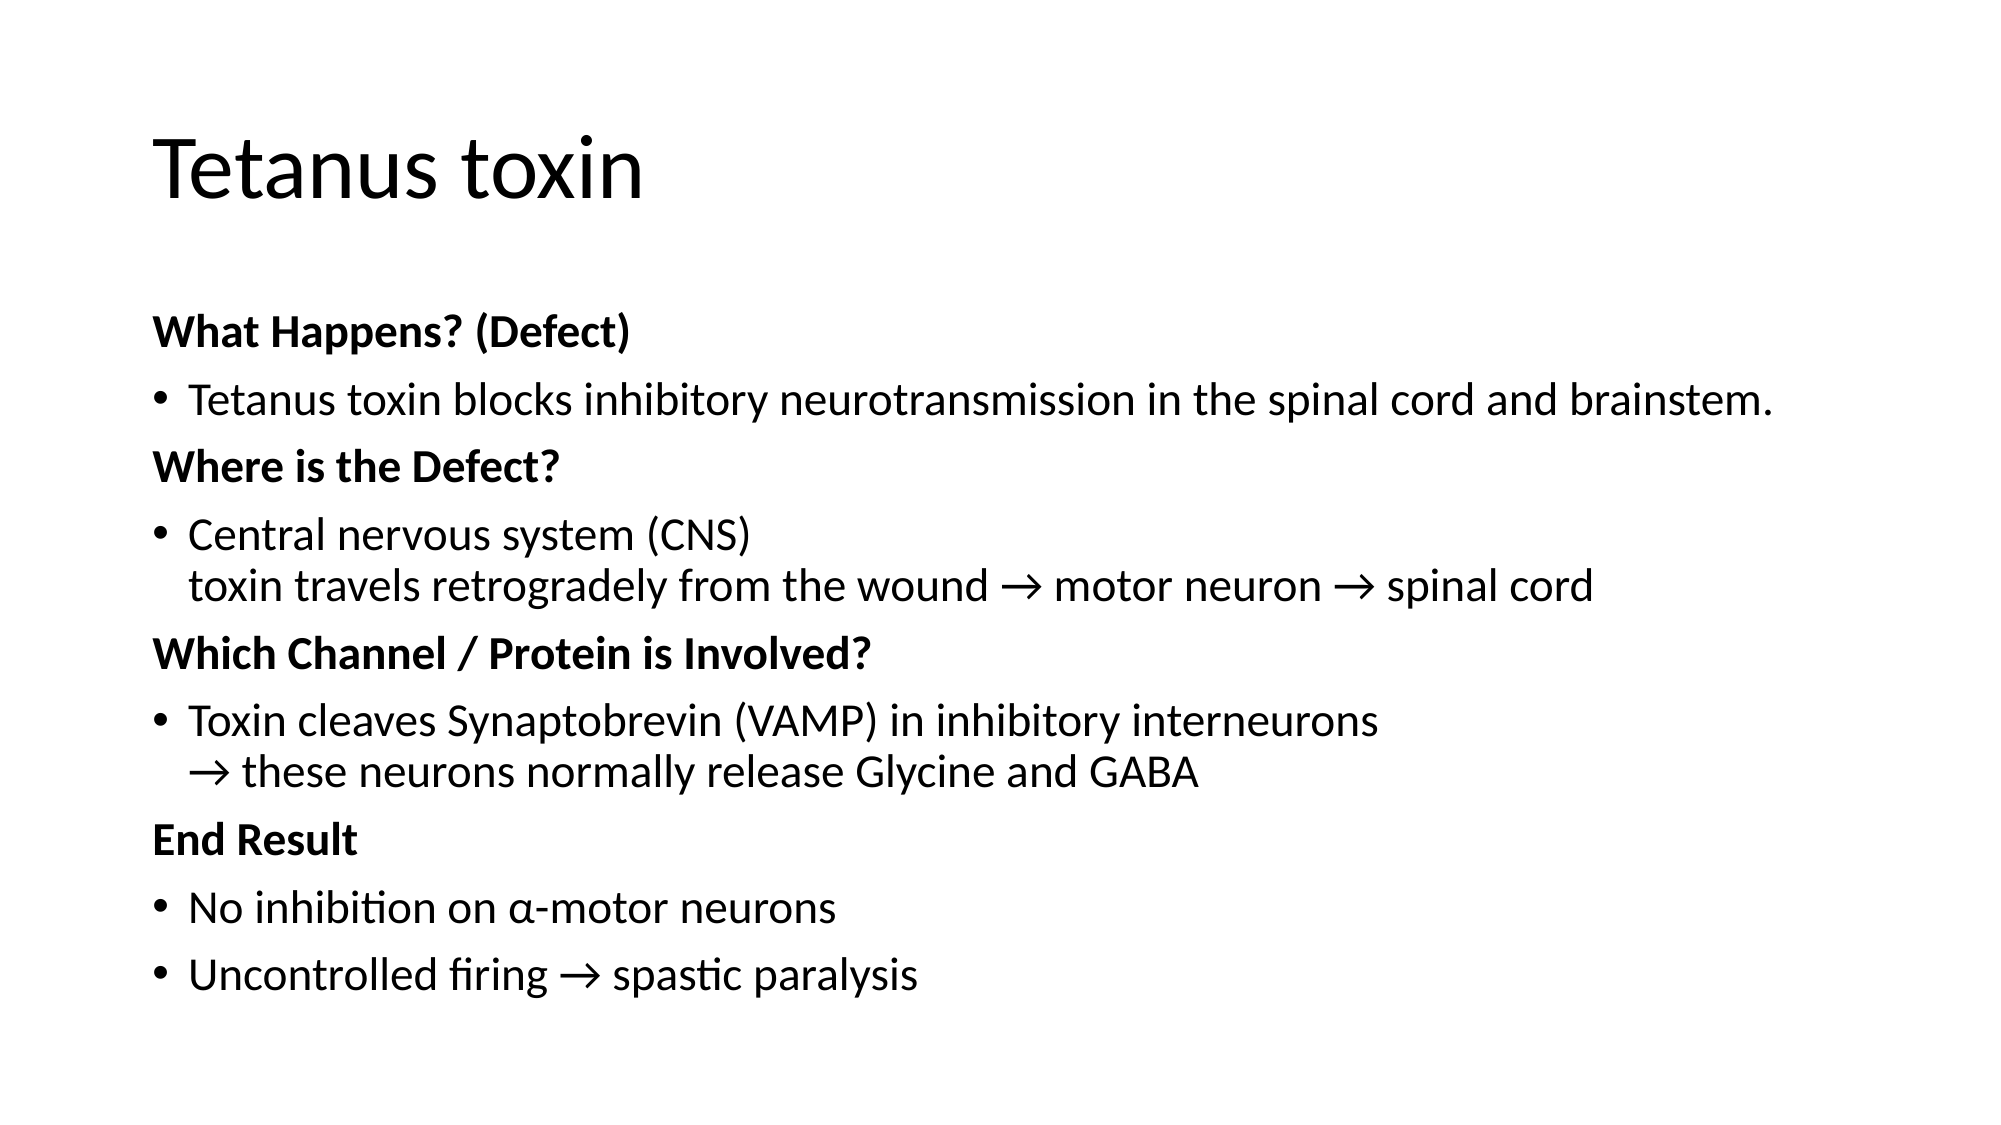

# Tetanus toxin
What Happens? (Defect)
Tetanus toxin blocks inhibitory neurotransmission in the spinal cord and brainstem.
Where is the Defect?
Central nervous system (CNS)
toxin travels retrogradely from the wound → motor neuron → spinal cord
Which Channel / Protein is Involved?
Toxin cleaves Synaptobrevin (VAMP) in inhibitory interneurons
→ these neurons normally release Glycine and GABA
End Result
No inhibition on α-motor neurons
Uncontrolled firing → spastic paralysis